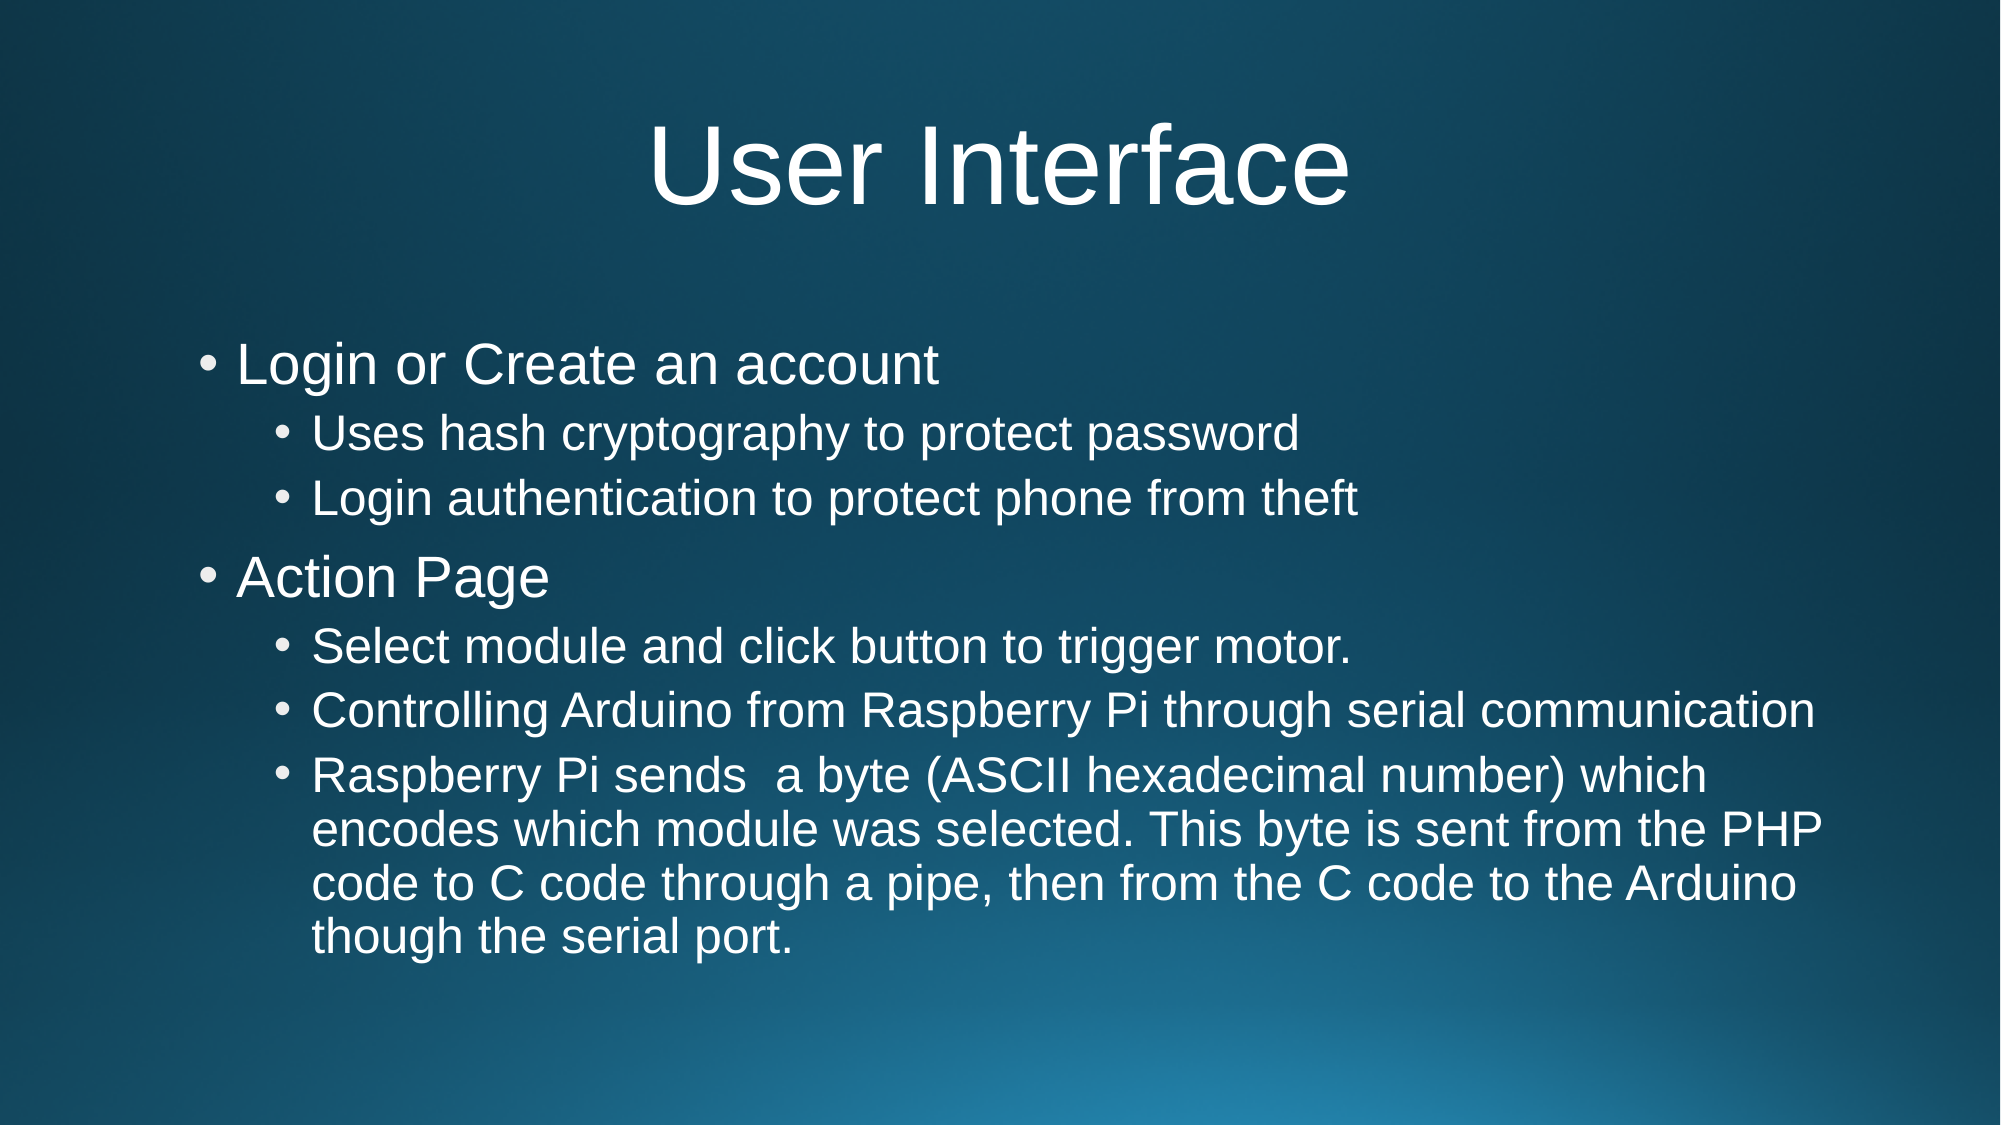

# User Interface
Login or Create an account
Uses hash cryptography to protect password
Login authentication to protect phone from theft
Action Page
Select module and click button to trigger motor.
Controlling Arduino from Raspberry Pi through serial communication
Raspberry Pi sends  a byte (ASCII hexadecimal number) which encodes which module was selected. This byte is sent from the PHP code to C code through a pipe, then from the C code to the Arduino though the serial port.